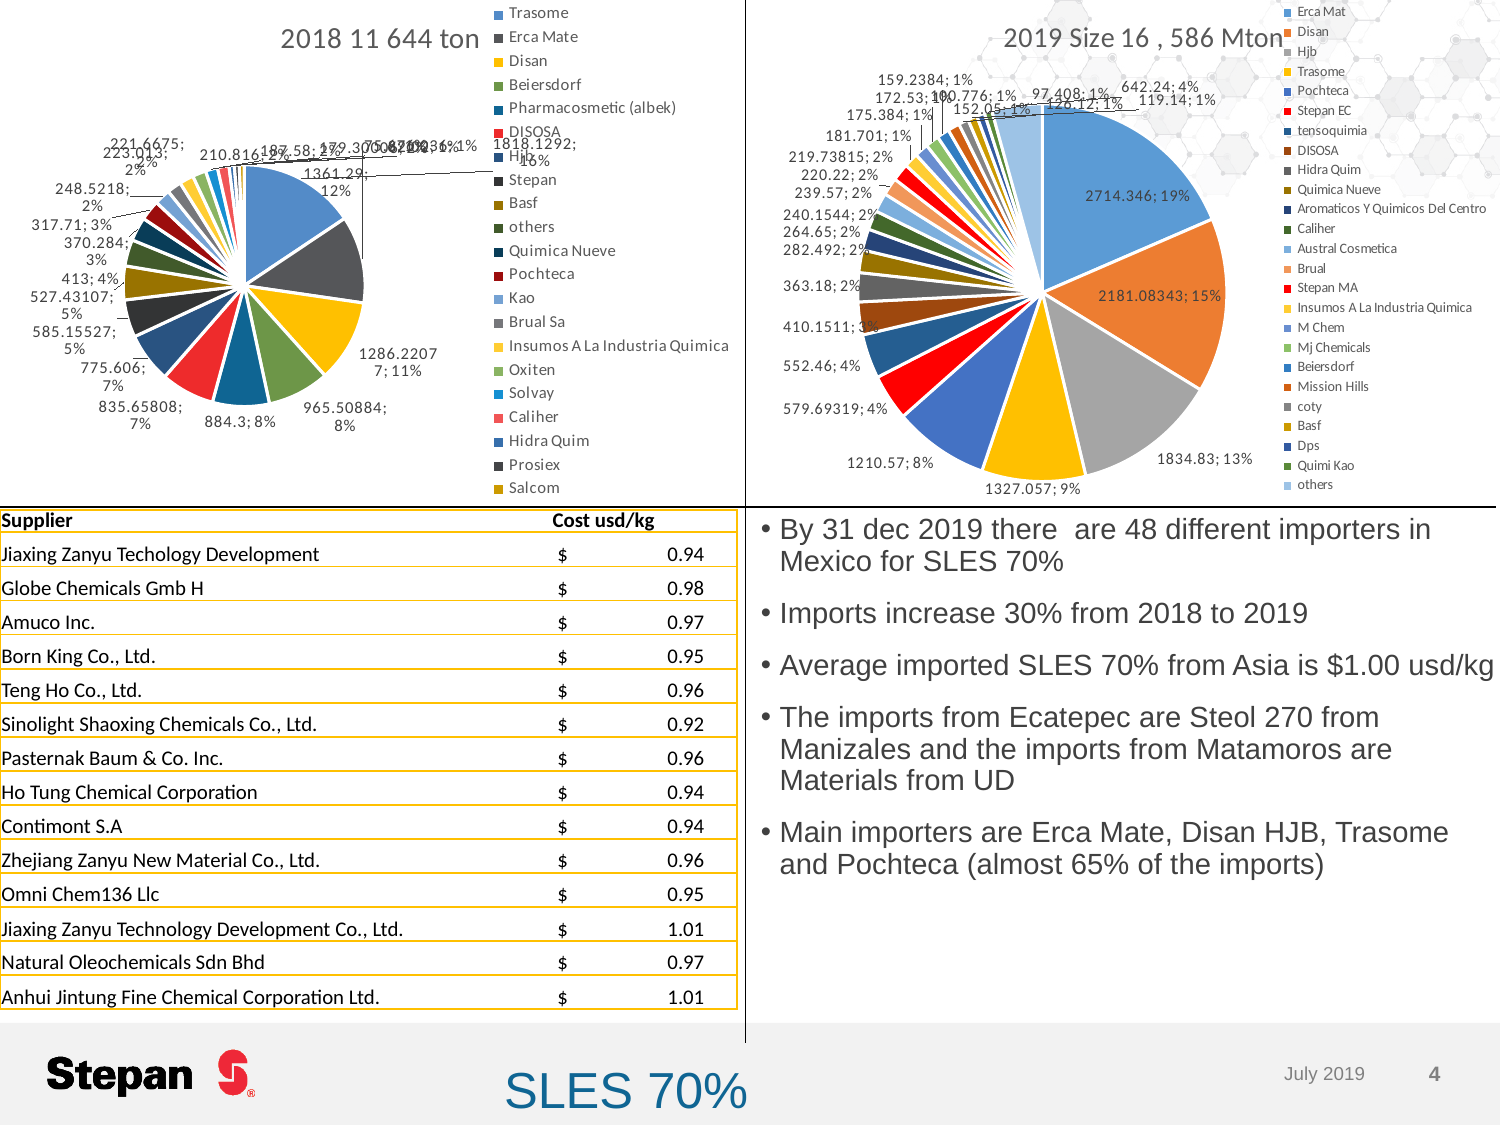

### Chart: 2019 Size 16 , 586 Mton

| Category |  |
|---|---|
| Erca Mat | 2714.345999999999 |
| Disan | 2181.0834299999997 |
| Hjb | 1834.8300000000002 |
| Trasome | 1327.057 |
| Pochteca | 1210.57 |
| Stepan EC | 579.6931900000001 |
| tensoquimia | 552.46 |
| DISOSA | 410.15110000000016 |
| Hidra Quim | 363.18000000000006 |
| Quimica Nueve | 282.492 |
| Aromaticos Y Quimicos Del Centro | 264.65 |
| Caliher | 240.1544 |
| Austral Cosmetica | 239.57 |
| Brual | 220.22 |
| Stepan MA | 219.73815000000005 |
| Insumos A La Industria Quimica | 181.701 |
| M Chem | 175.384 |
| Mj Chemicals | 172.53 |
| Beiersdorf | 159.2384 |
| Mission Hills | 152.05 |
| coty | 126.12 |
| Basf | 119.14 |
| Dps | 100.776 |
| Quimi Kao | 97.408 |
| others | 642.24 |

### Chart: 2018 11 644 ton

| Category |  |
|---|---|
| Trasome | 1818.1291999999999 |
| Erca Mate | 1361.2899999999997 |
| Disan | 1286.2207700000001 |
| Beiersdorf  | 965.5088400000001 |
| Pharmacosmetic (albek) | 884.3 |
| DISOSA | 835.6580799999998 |
| Hjb | 775.606 |
| Stepan | 585.15527 |
| Basf | 527.43107 |
| others | 413.0 |
| Quimica Nueve | 370.284 |
| Pochteca | 317.71 |
| Kao | 248.52179999999998 |
| Brual Sa | 223.01299999999998 |
| Insumos A La Industria Quimica | 221.66749999999996 |
| Oxiten | 210.81600000000003 |
| Solvay | 187.57999999999998 |
| Caliher | 179.30006000000003 |
| Hidra Quim | 82.02000000000001 |
| Prosiex | 76.036 |
| Salcom | 75.6 |
By 31 dec 2019 there  are 48 different importers in Mexico for SLES 70%
Imports increase 30% from 2018 to 2019
Average imported SLES 70% from Asia is $1.00 usd/kg
The imports from Ecatepec are Steol 270 from Manizales and the imports from Matamoros are Materials from UD
Main importers are Erca Mate, Disan HJB, Trasome and Pochteca (almost 65% of the imports)
| Supplier | Cost usd/kg |
| --- | --- |
| Jiaxing Zanyu Techology Development | $ 0.94 |
| Globe Chemicals Gmb H | $ 0.98 |
| Amuco Inc. | $ 0.97 |
| Born King Co., Ltd. | $ 0.95 |
| Teng Ho Co., Ltd. | $ 0.96 |
| Sinolight Shaoxing Chemicals Co., Ltd. | $ 0.92 |
| Pasternak Baum & Co. Inc. | $ 0.96 |
| Ho Tung Chemical Corporation | $ 0.94 |
| Contimont S.A | $ 0.94 |
| Zhejiang Zanyu New Material Co., Ltd. | $ 0.96 |
| Omni Chem136 Llc | $ 0.95 |
| Jiaxing Zanyu Technology Development Co., Ltd. | $ 1.01 |
| Natural Oleochemicals Sdn Bhd | $ 0.97 |
| Anhui Jintung Fine Chemical Corporation Ltd. | $ 1.01 |
July 2019
4
SLES 70%